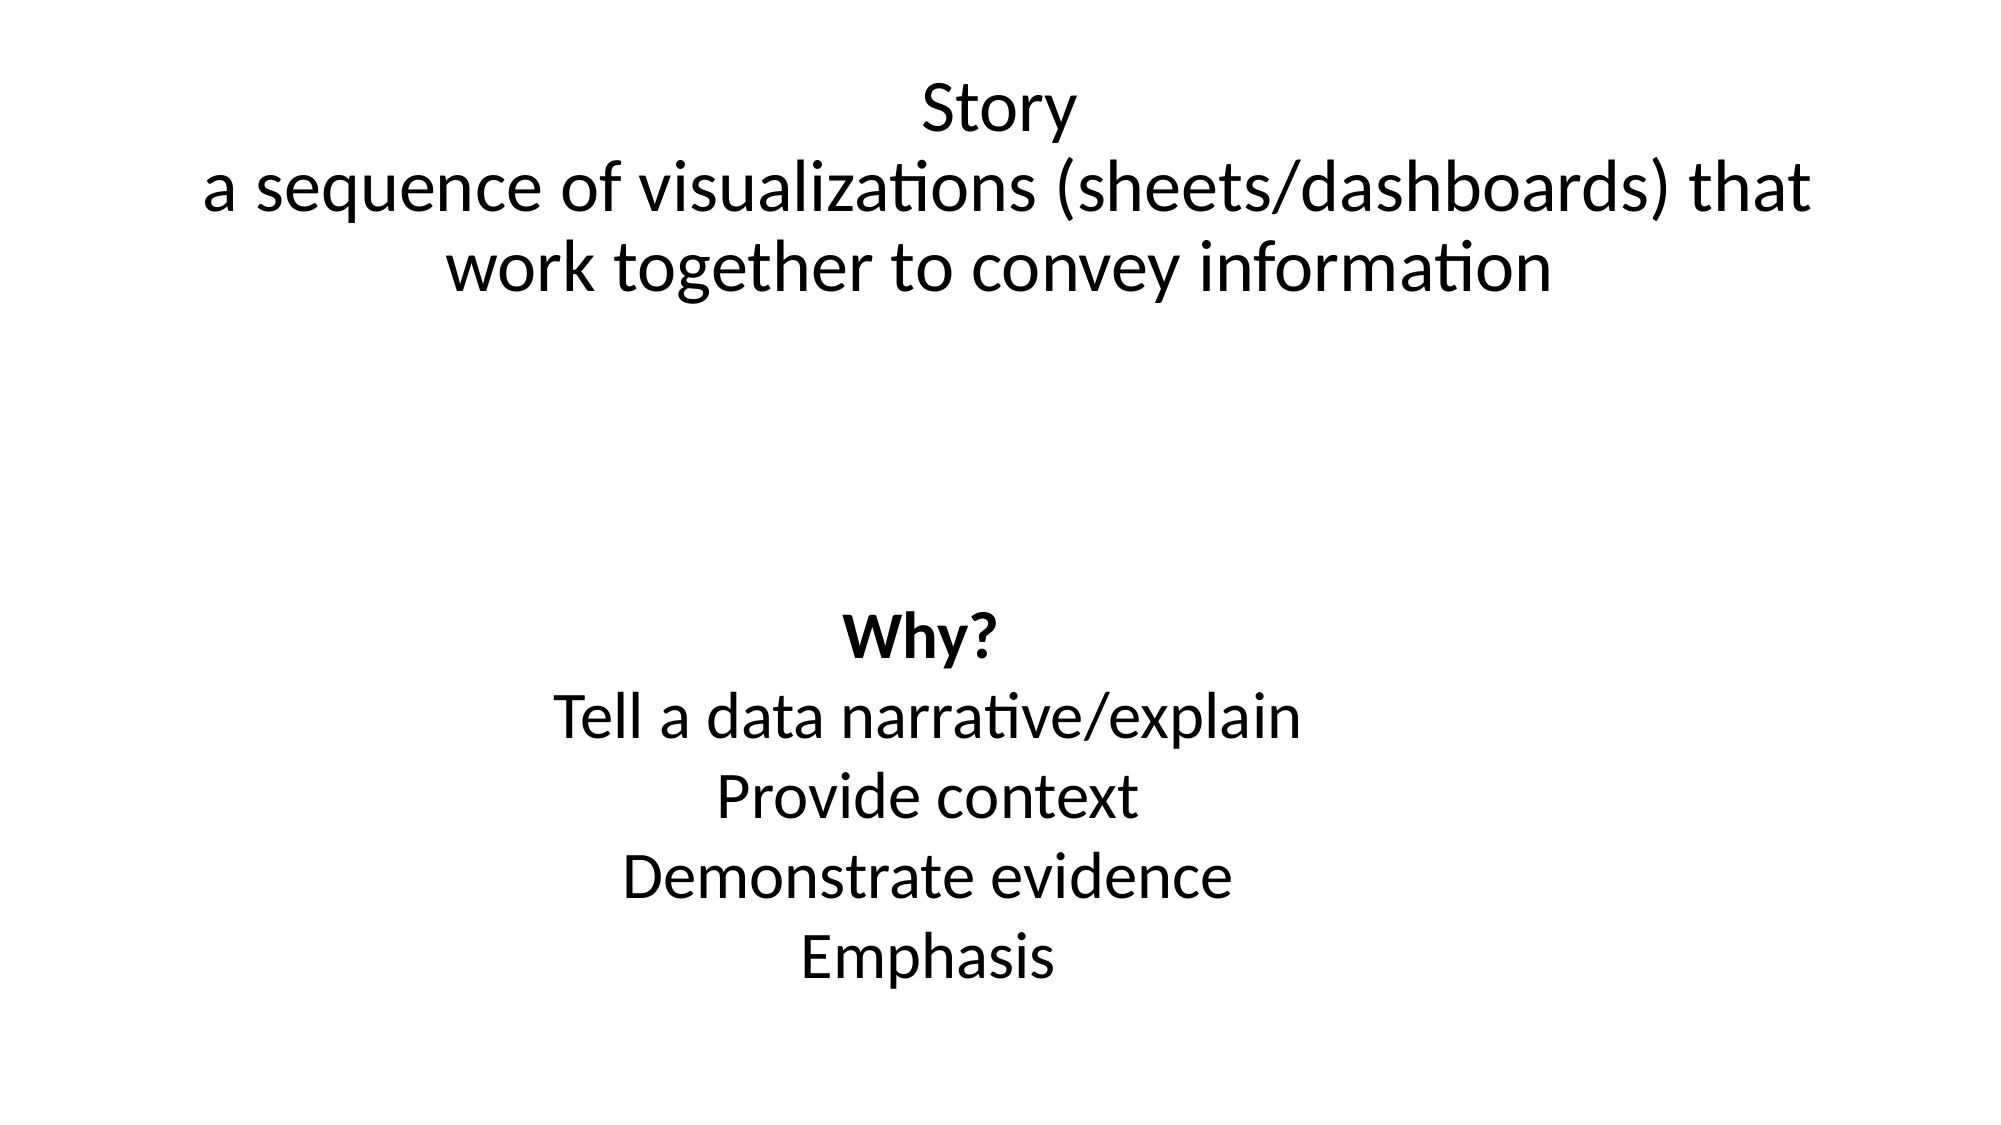

# Story a sequence of visualizations (sheets/dashboards) that work together to convey information

Why?
Tell a data narrative/explain
Provide context
Demonstrate evidence
Emphasis